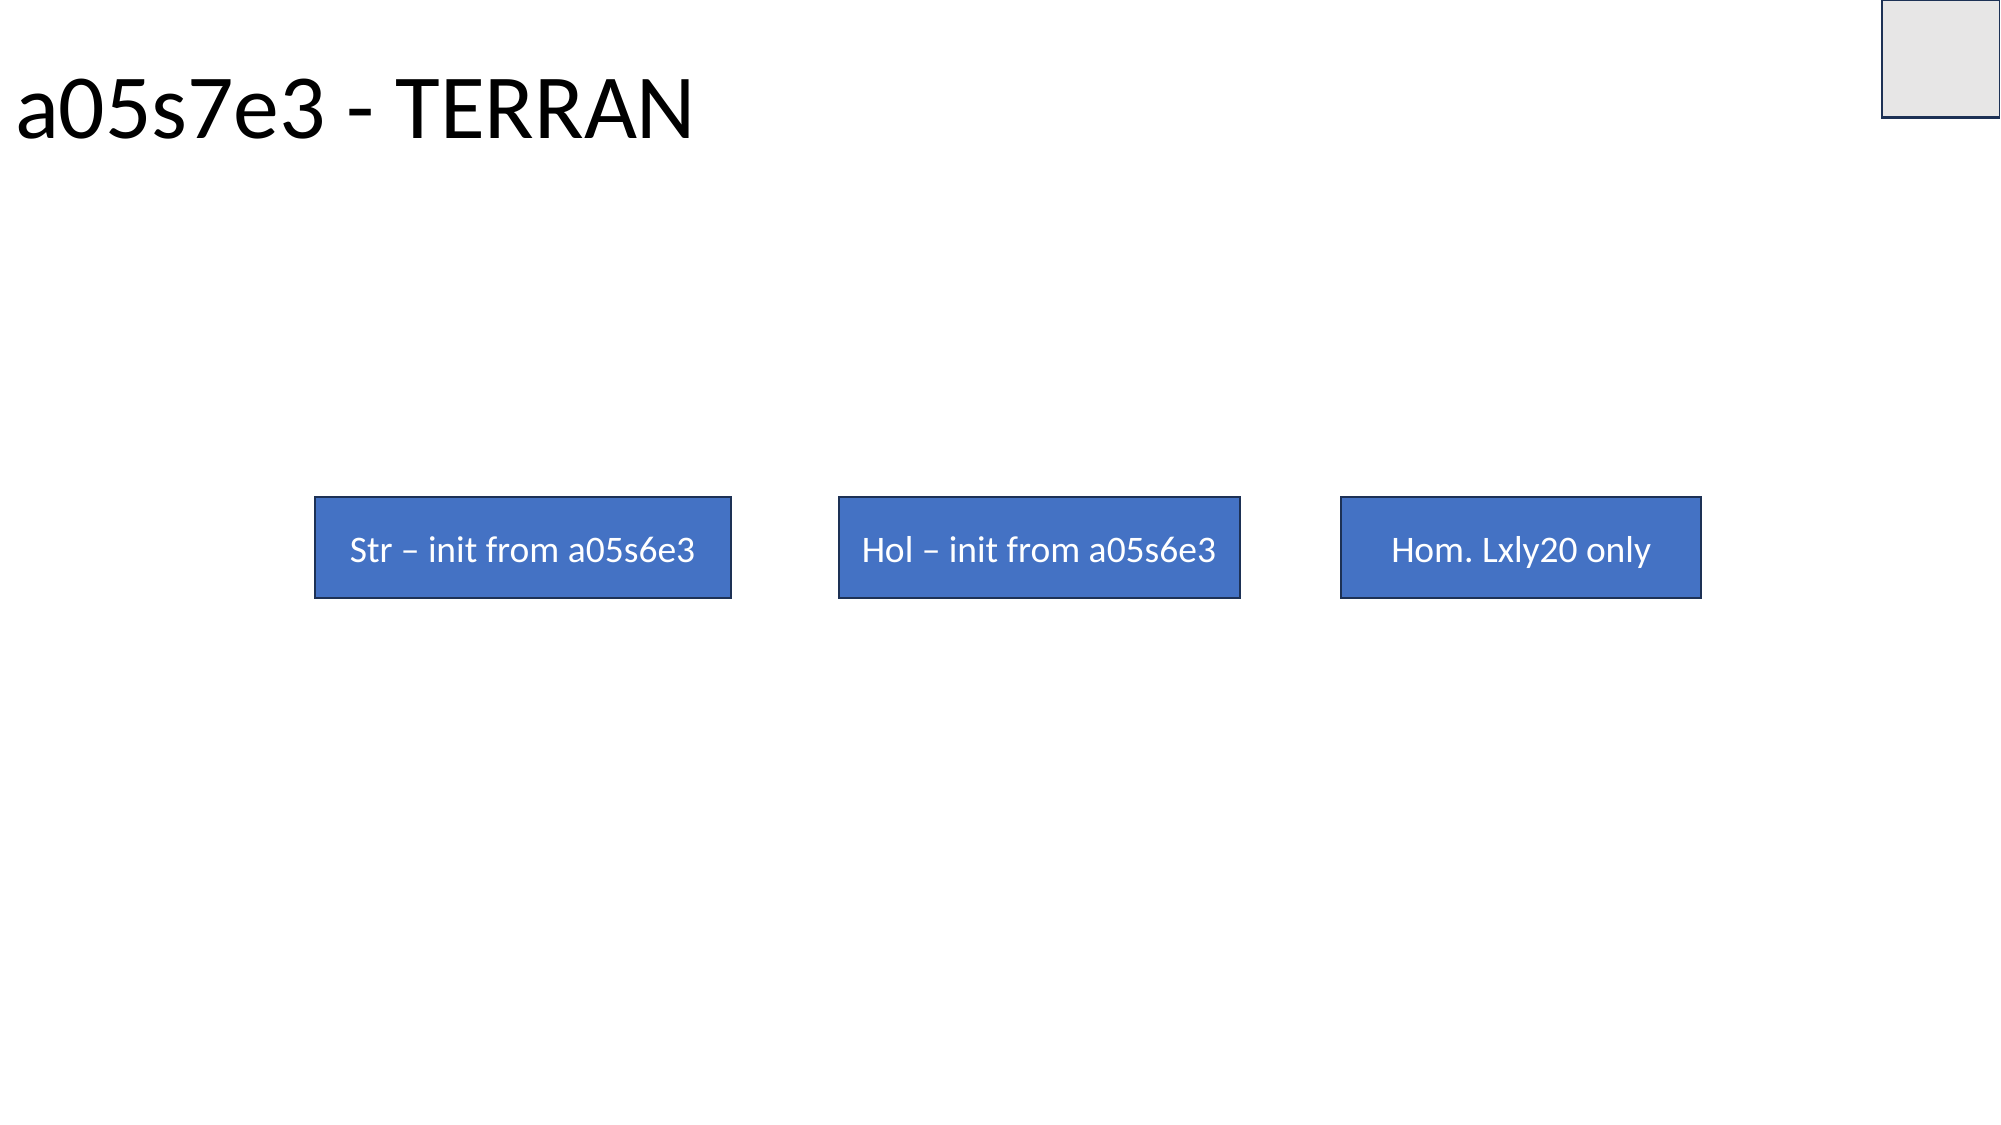

# a05s7e3 - TERRAN

Str – init from a05s6e3
Hol – init from a05s6e3
Hom. Lxly20 only